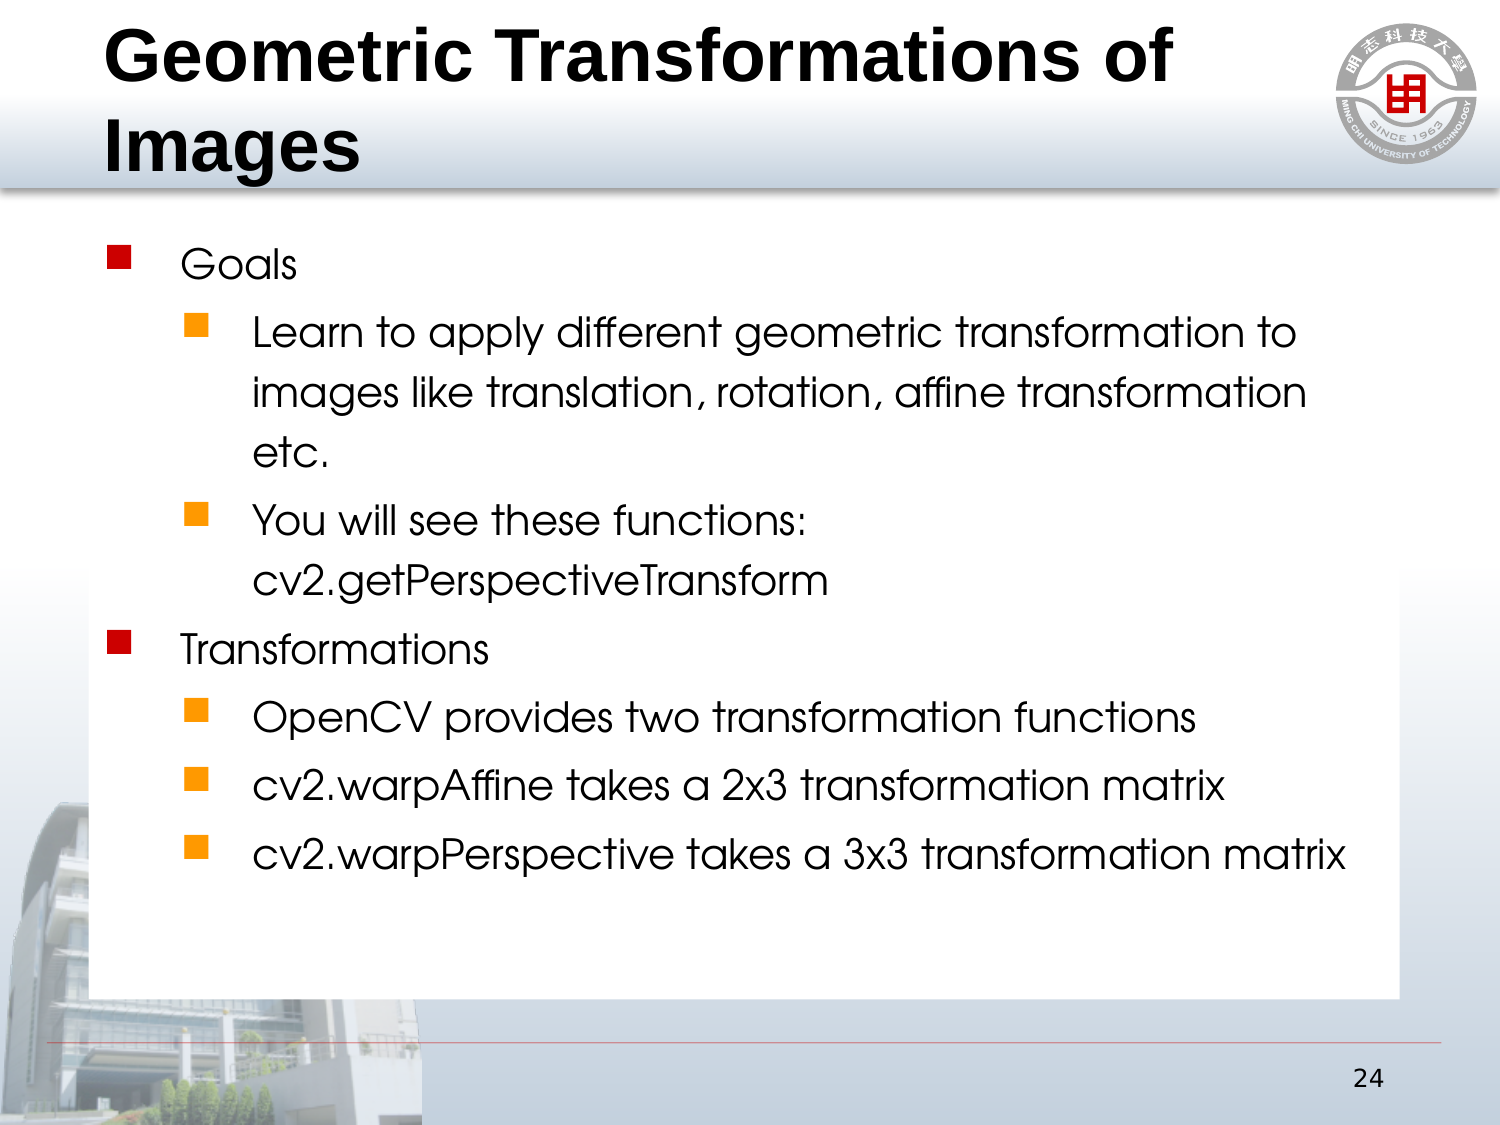

# Geometric Transformations of Images
Goals
Learn to apply different geometric transformation to images like translation, rotation, affine transformation etc.
You will see these functions: cv2.getPerspectiveTransform
Transformations
OpenCV provides two transformation functions
cv2.warpAffine takes a 2x3 transformation matrix
cv2.warpPerspective takes a 3x3 transformation matrix
24